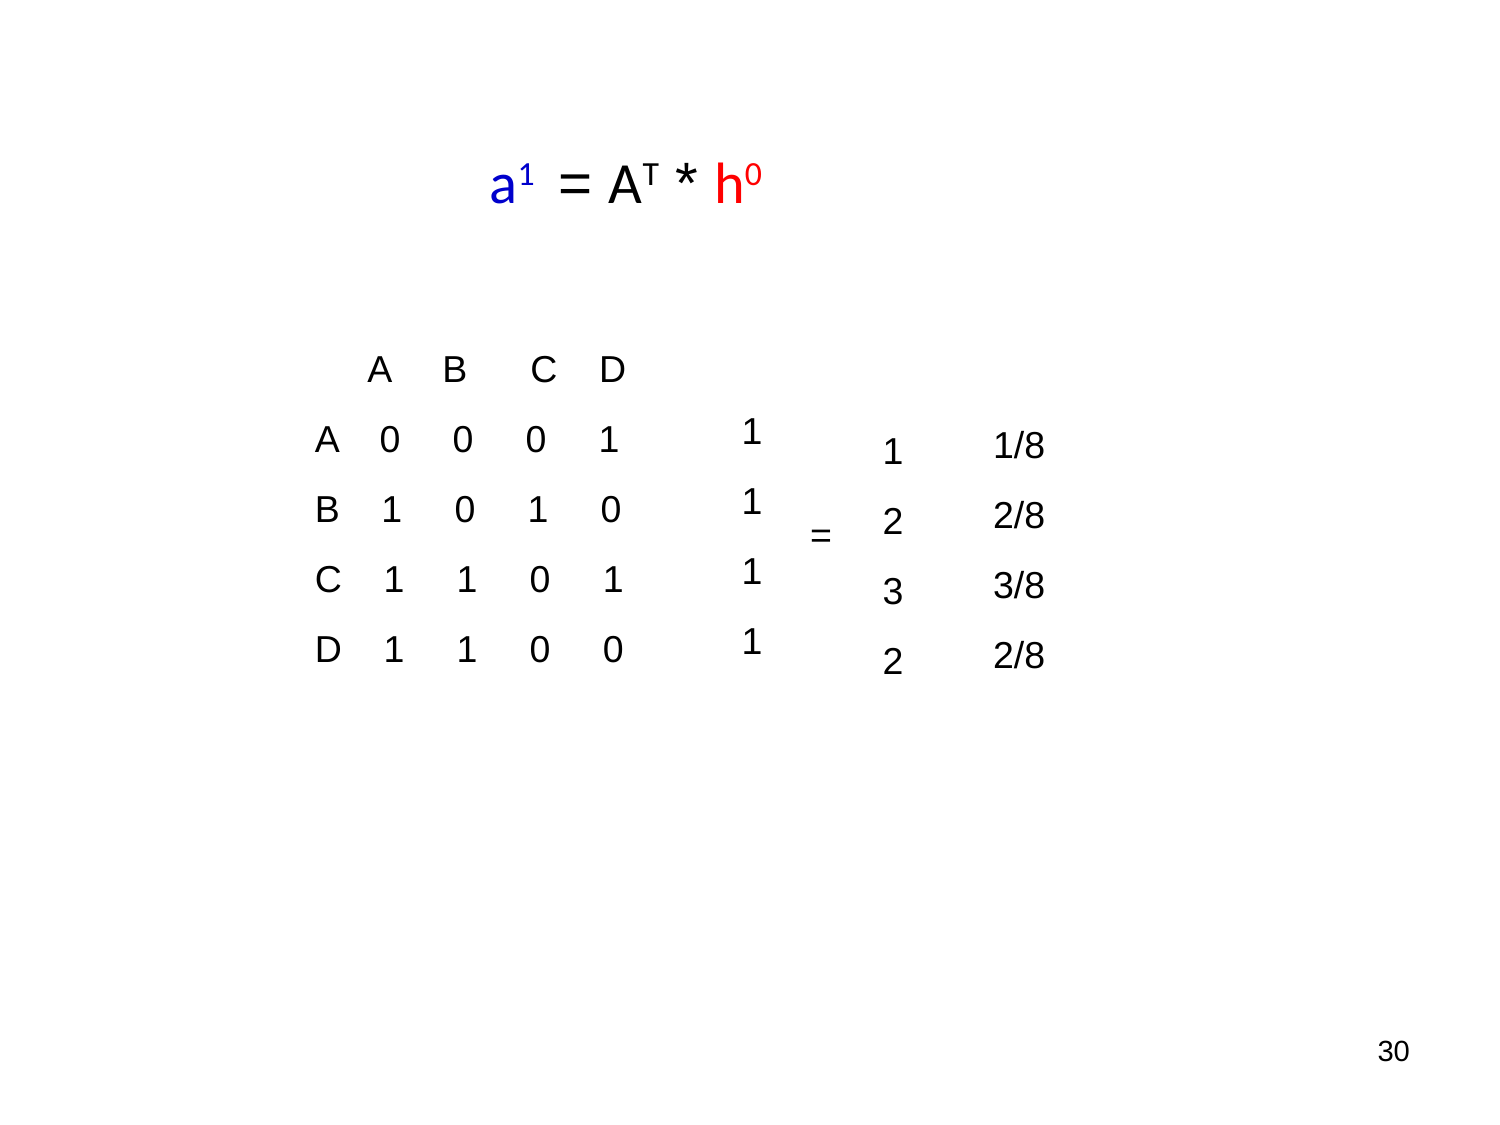

a1  = AT * h0
     A     B      C    D
A    0     0     0     1
B    1     0     1     0
C    1     1     0     1
D    1     1     0     0
1
1
1
1
1/8
2/8
3/8
2/8
1
2
3
2
=
30